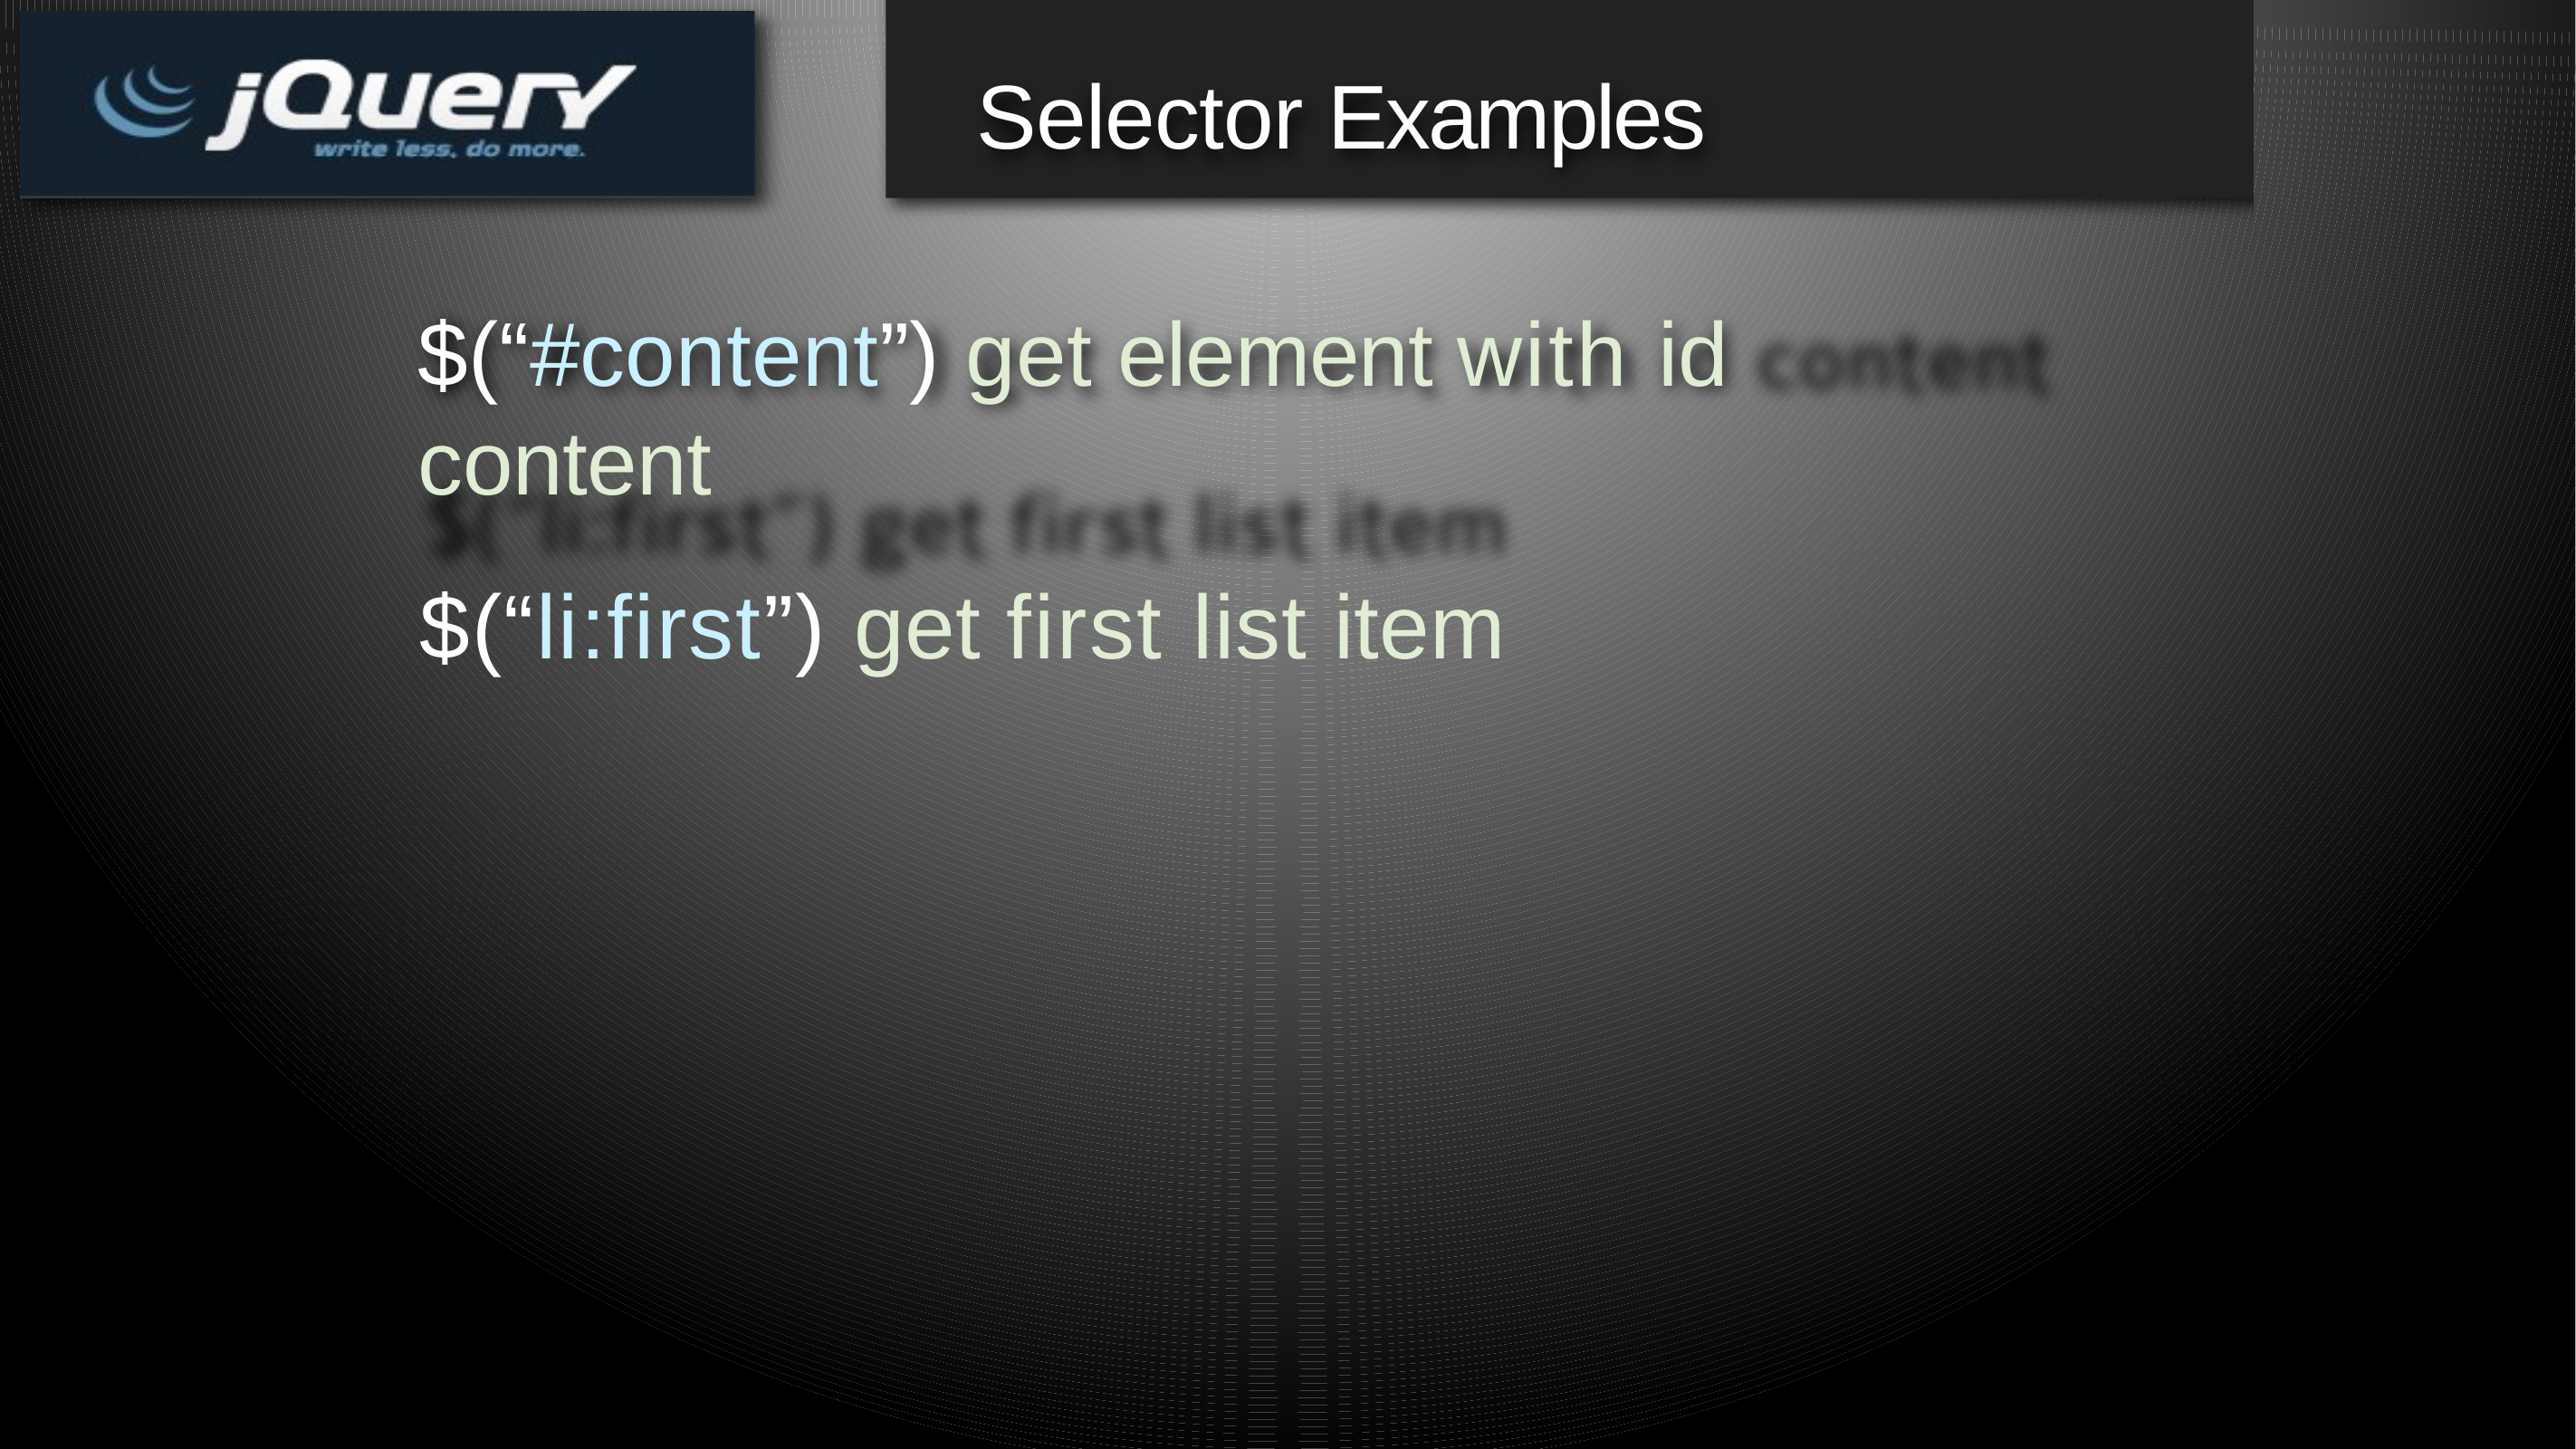

Selector Examples

$(“#content”) get element with id content
$(“li:first”) get first list item